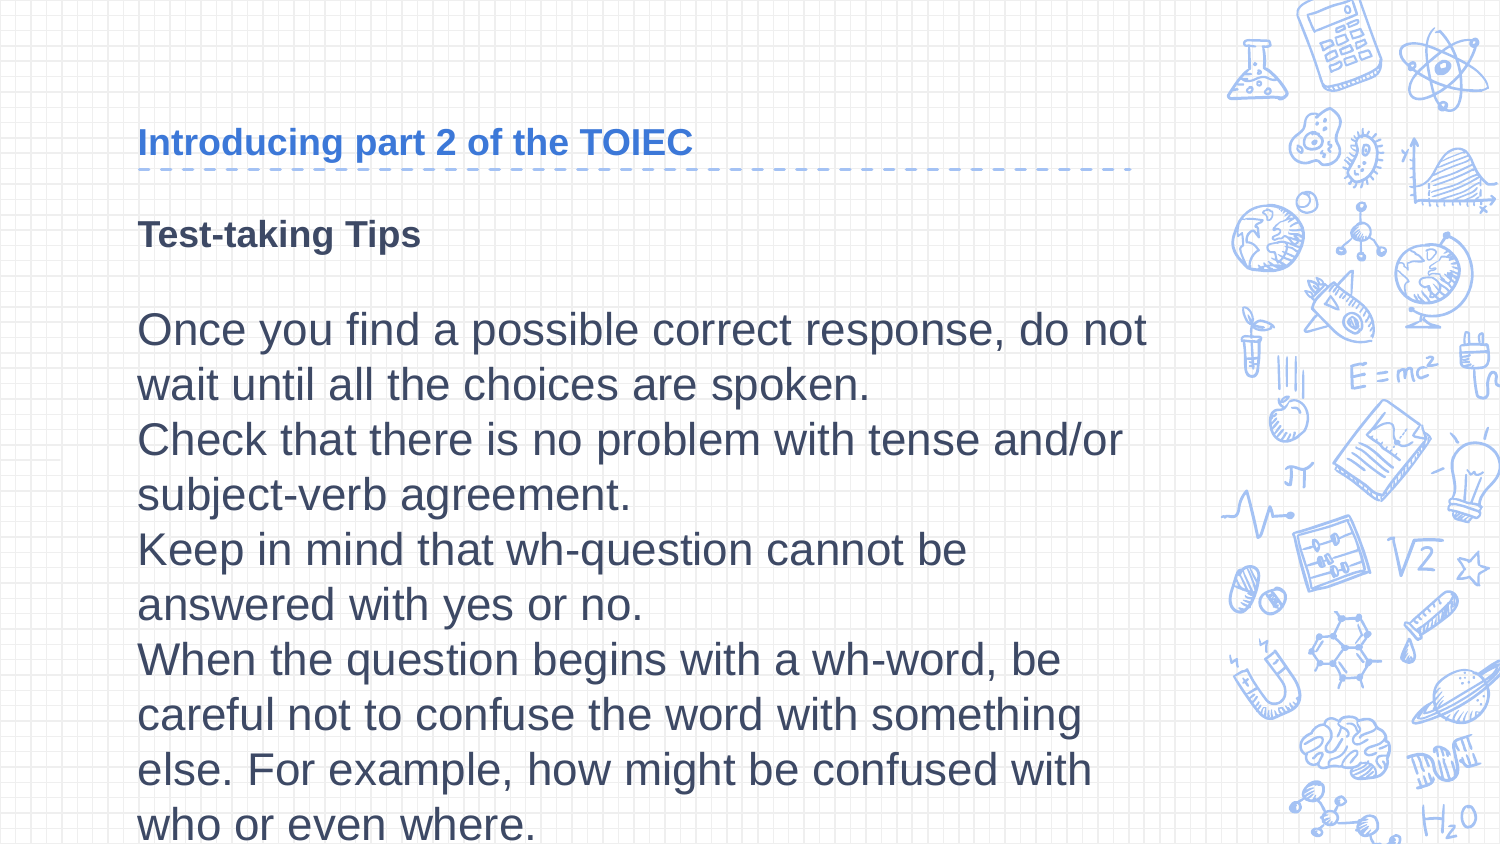

# Introducing part 2 of the TOIEC
Test-taking Tips

Once you find a possible correct response, do not wait until all the choices are spoken.
Check that there is no problem with tense and/or subject-verb agreement.
Keep in mind that wh-question cannot be answered with yes or no.
When the question begins with a wh-word, be careful not to confuse the word with something else. For example, how might be confused with who or even where.